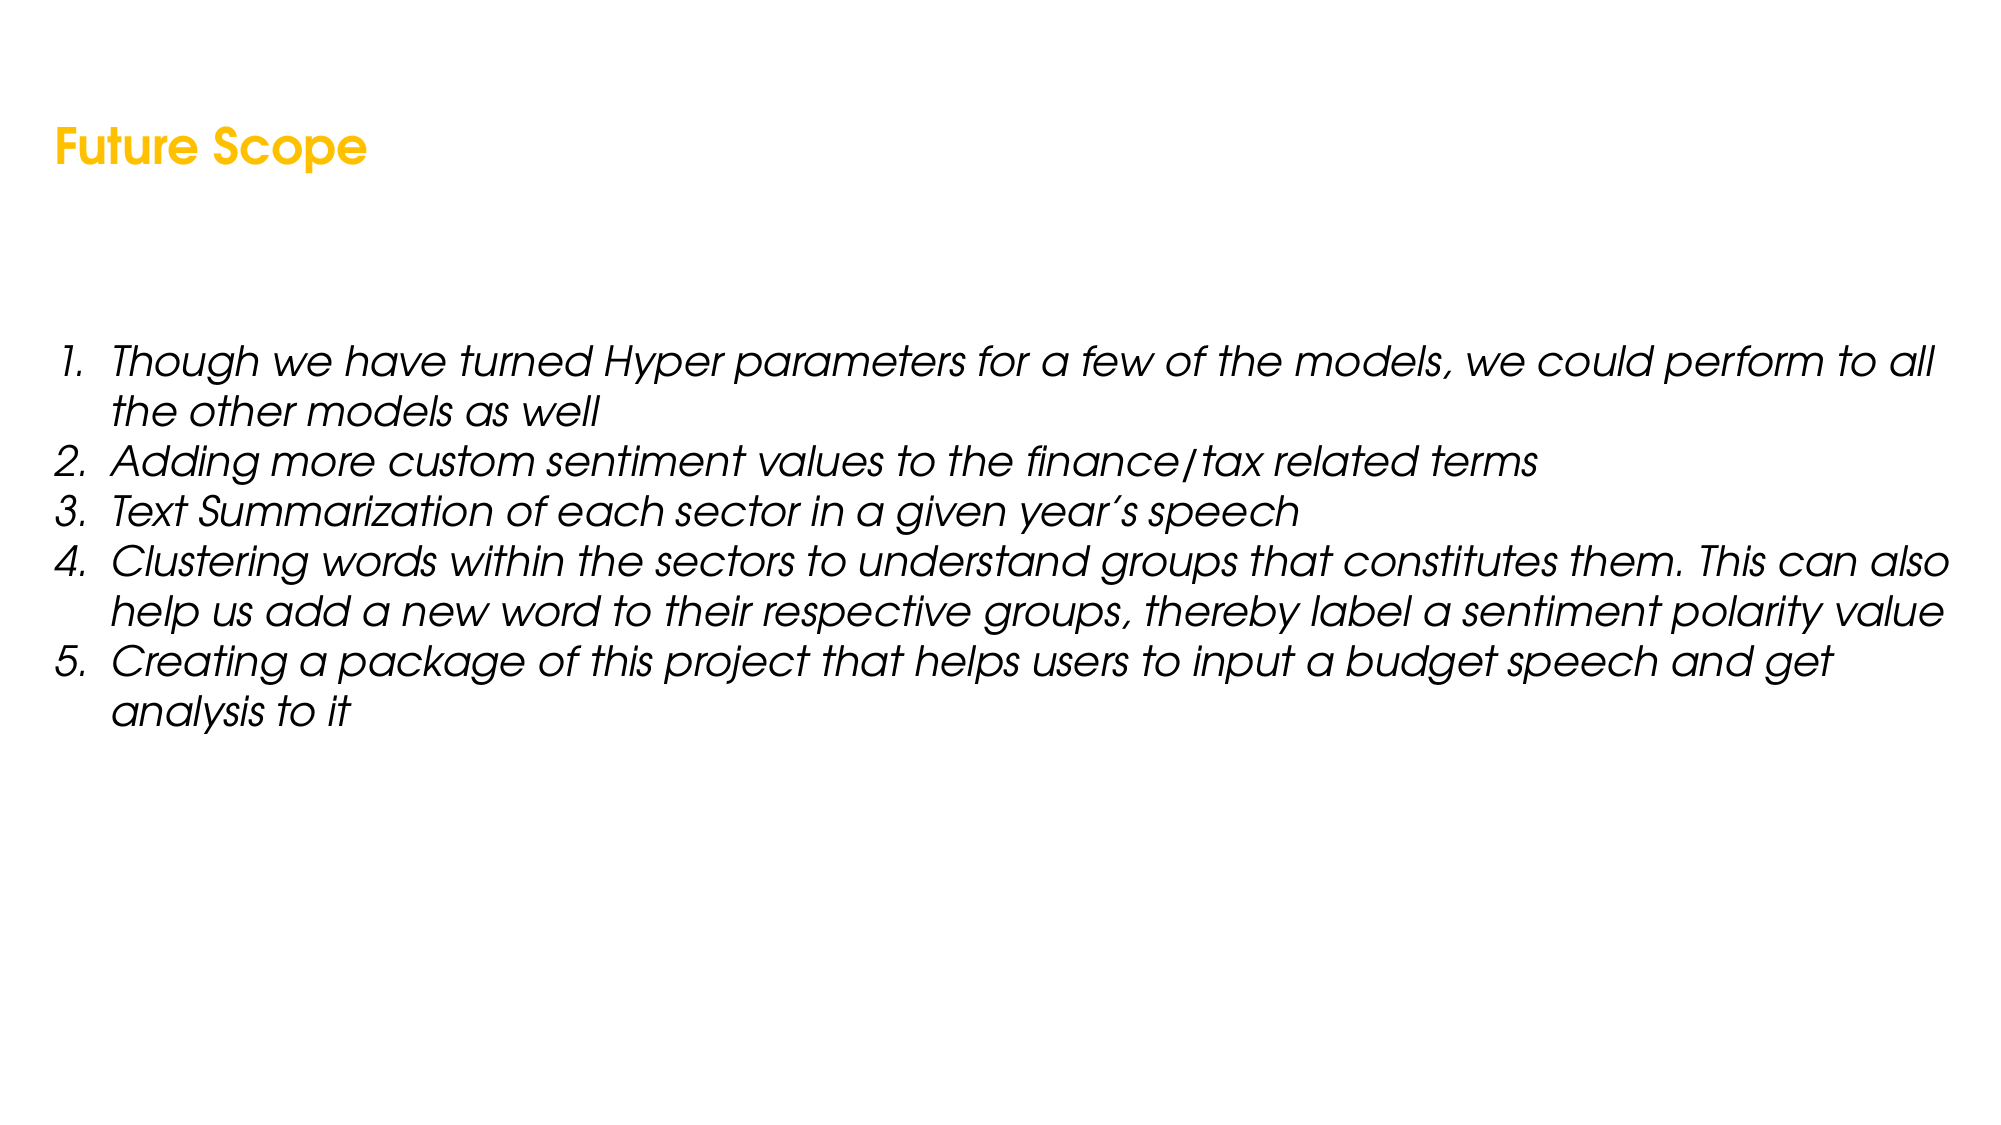

Future Scope
Though we have turned Hyper parameters for a few of the models, we could perform to all the other models as well
Adding more custom sentiment values to the finance/tax related terms
Text Summarization of each sector in a given year’s speech
Clustering words within the sectors to understand groups that constitutes them. This can also help us add a new word to their respective groups, thereby label a sentiment polarity value
Creating a package of this project that helps users to input a budget speech and get analysis to it